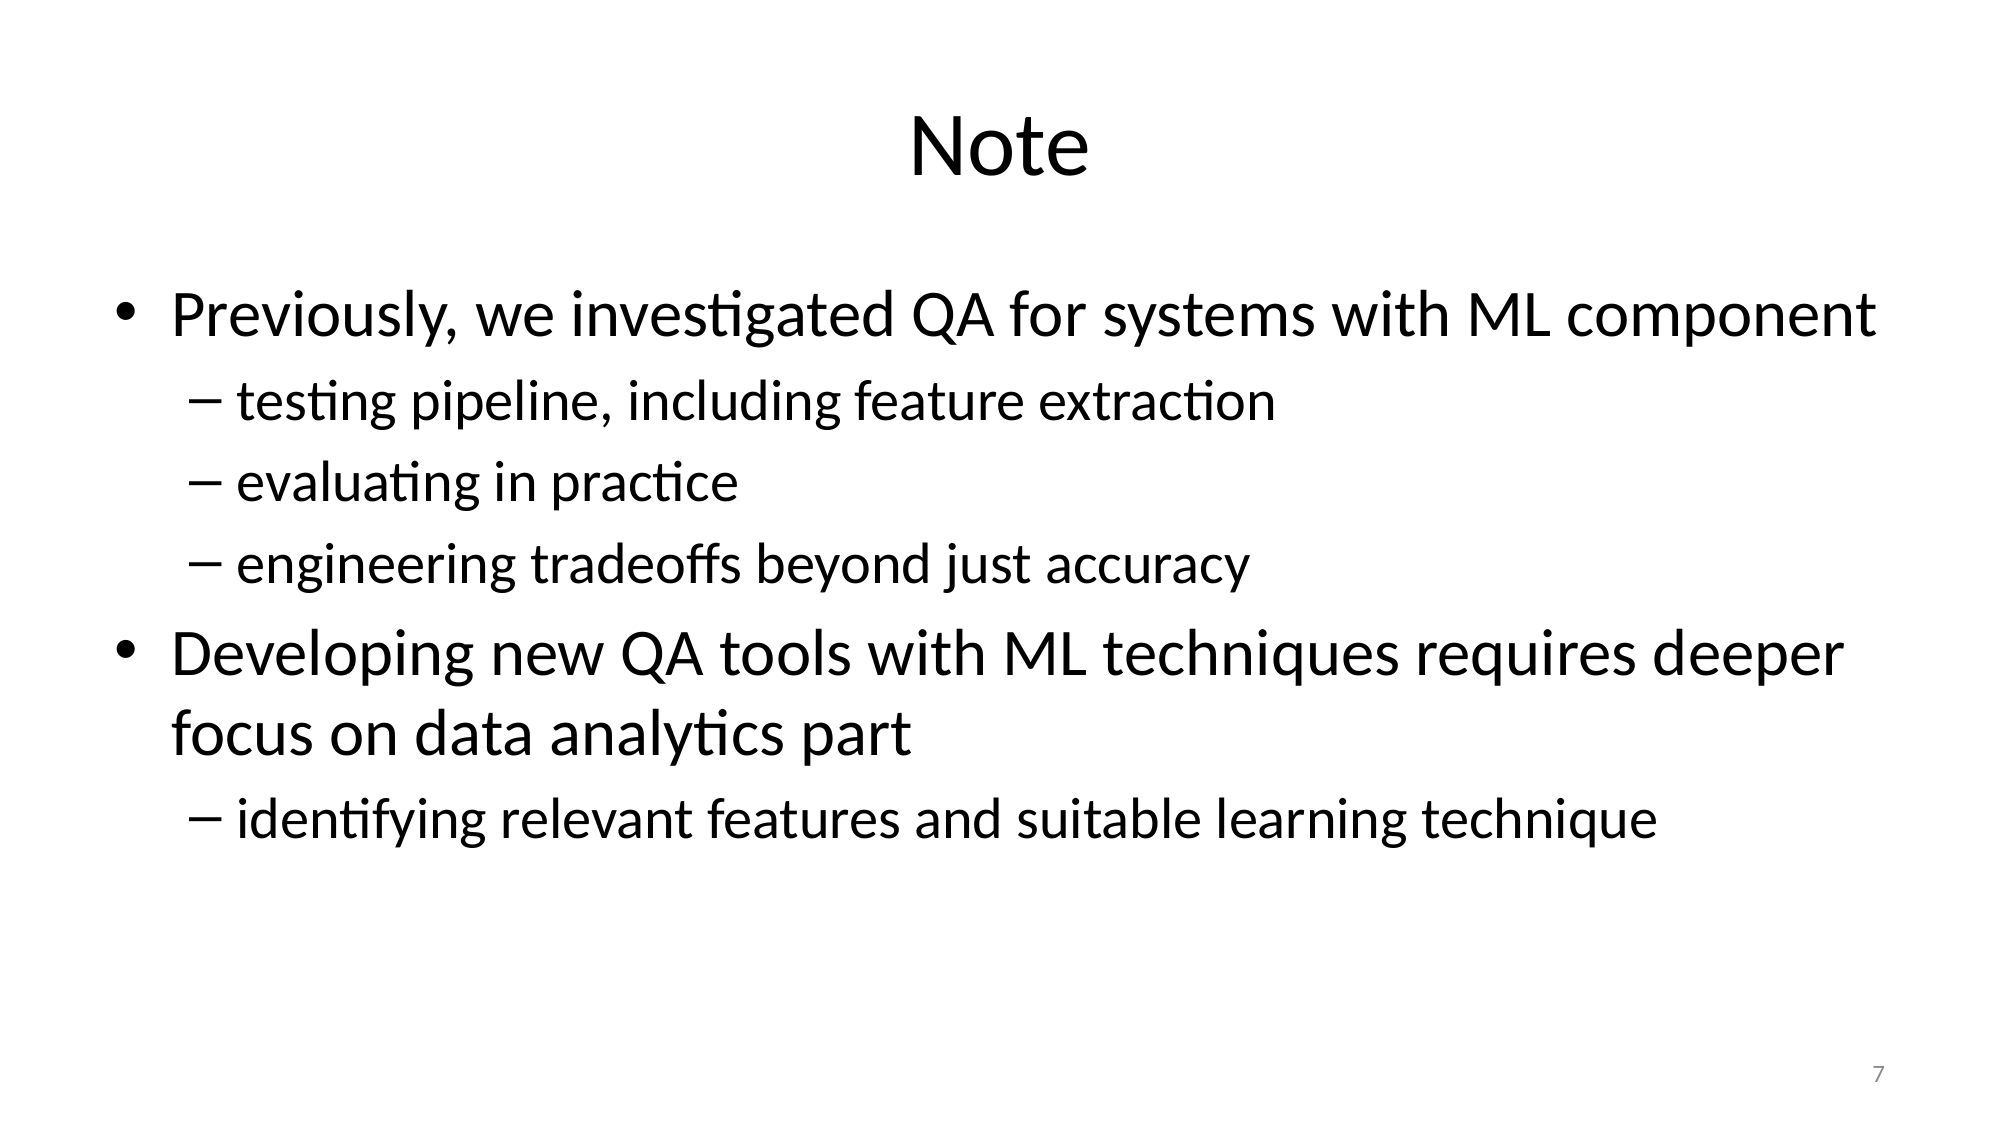

# Note
Previously, we investigated QA for systems with ML component
testing pipeline, including feature extraction
evaluating in practice
engineering tradeoffs beyond just accuracy
Developing new QA tools with ML techniques requires deeper focus on data analytics part
identifying relevant features and suitable learning technique

7